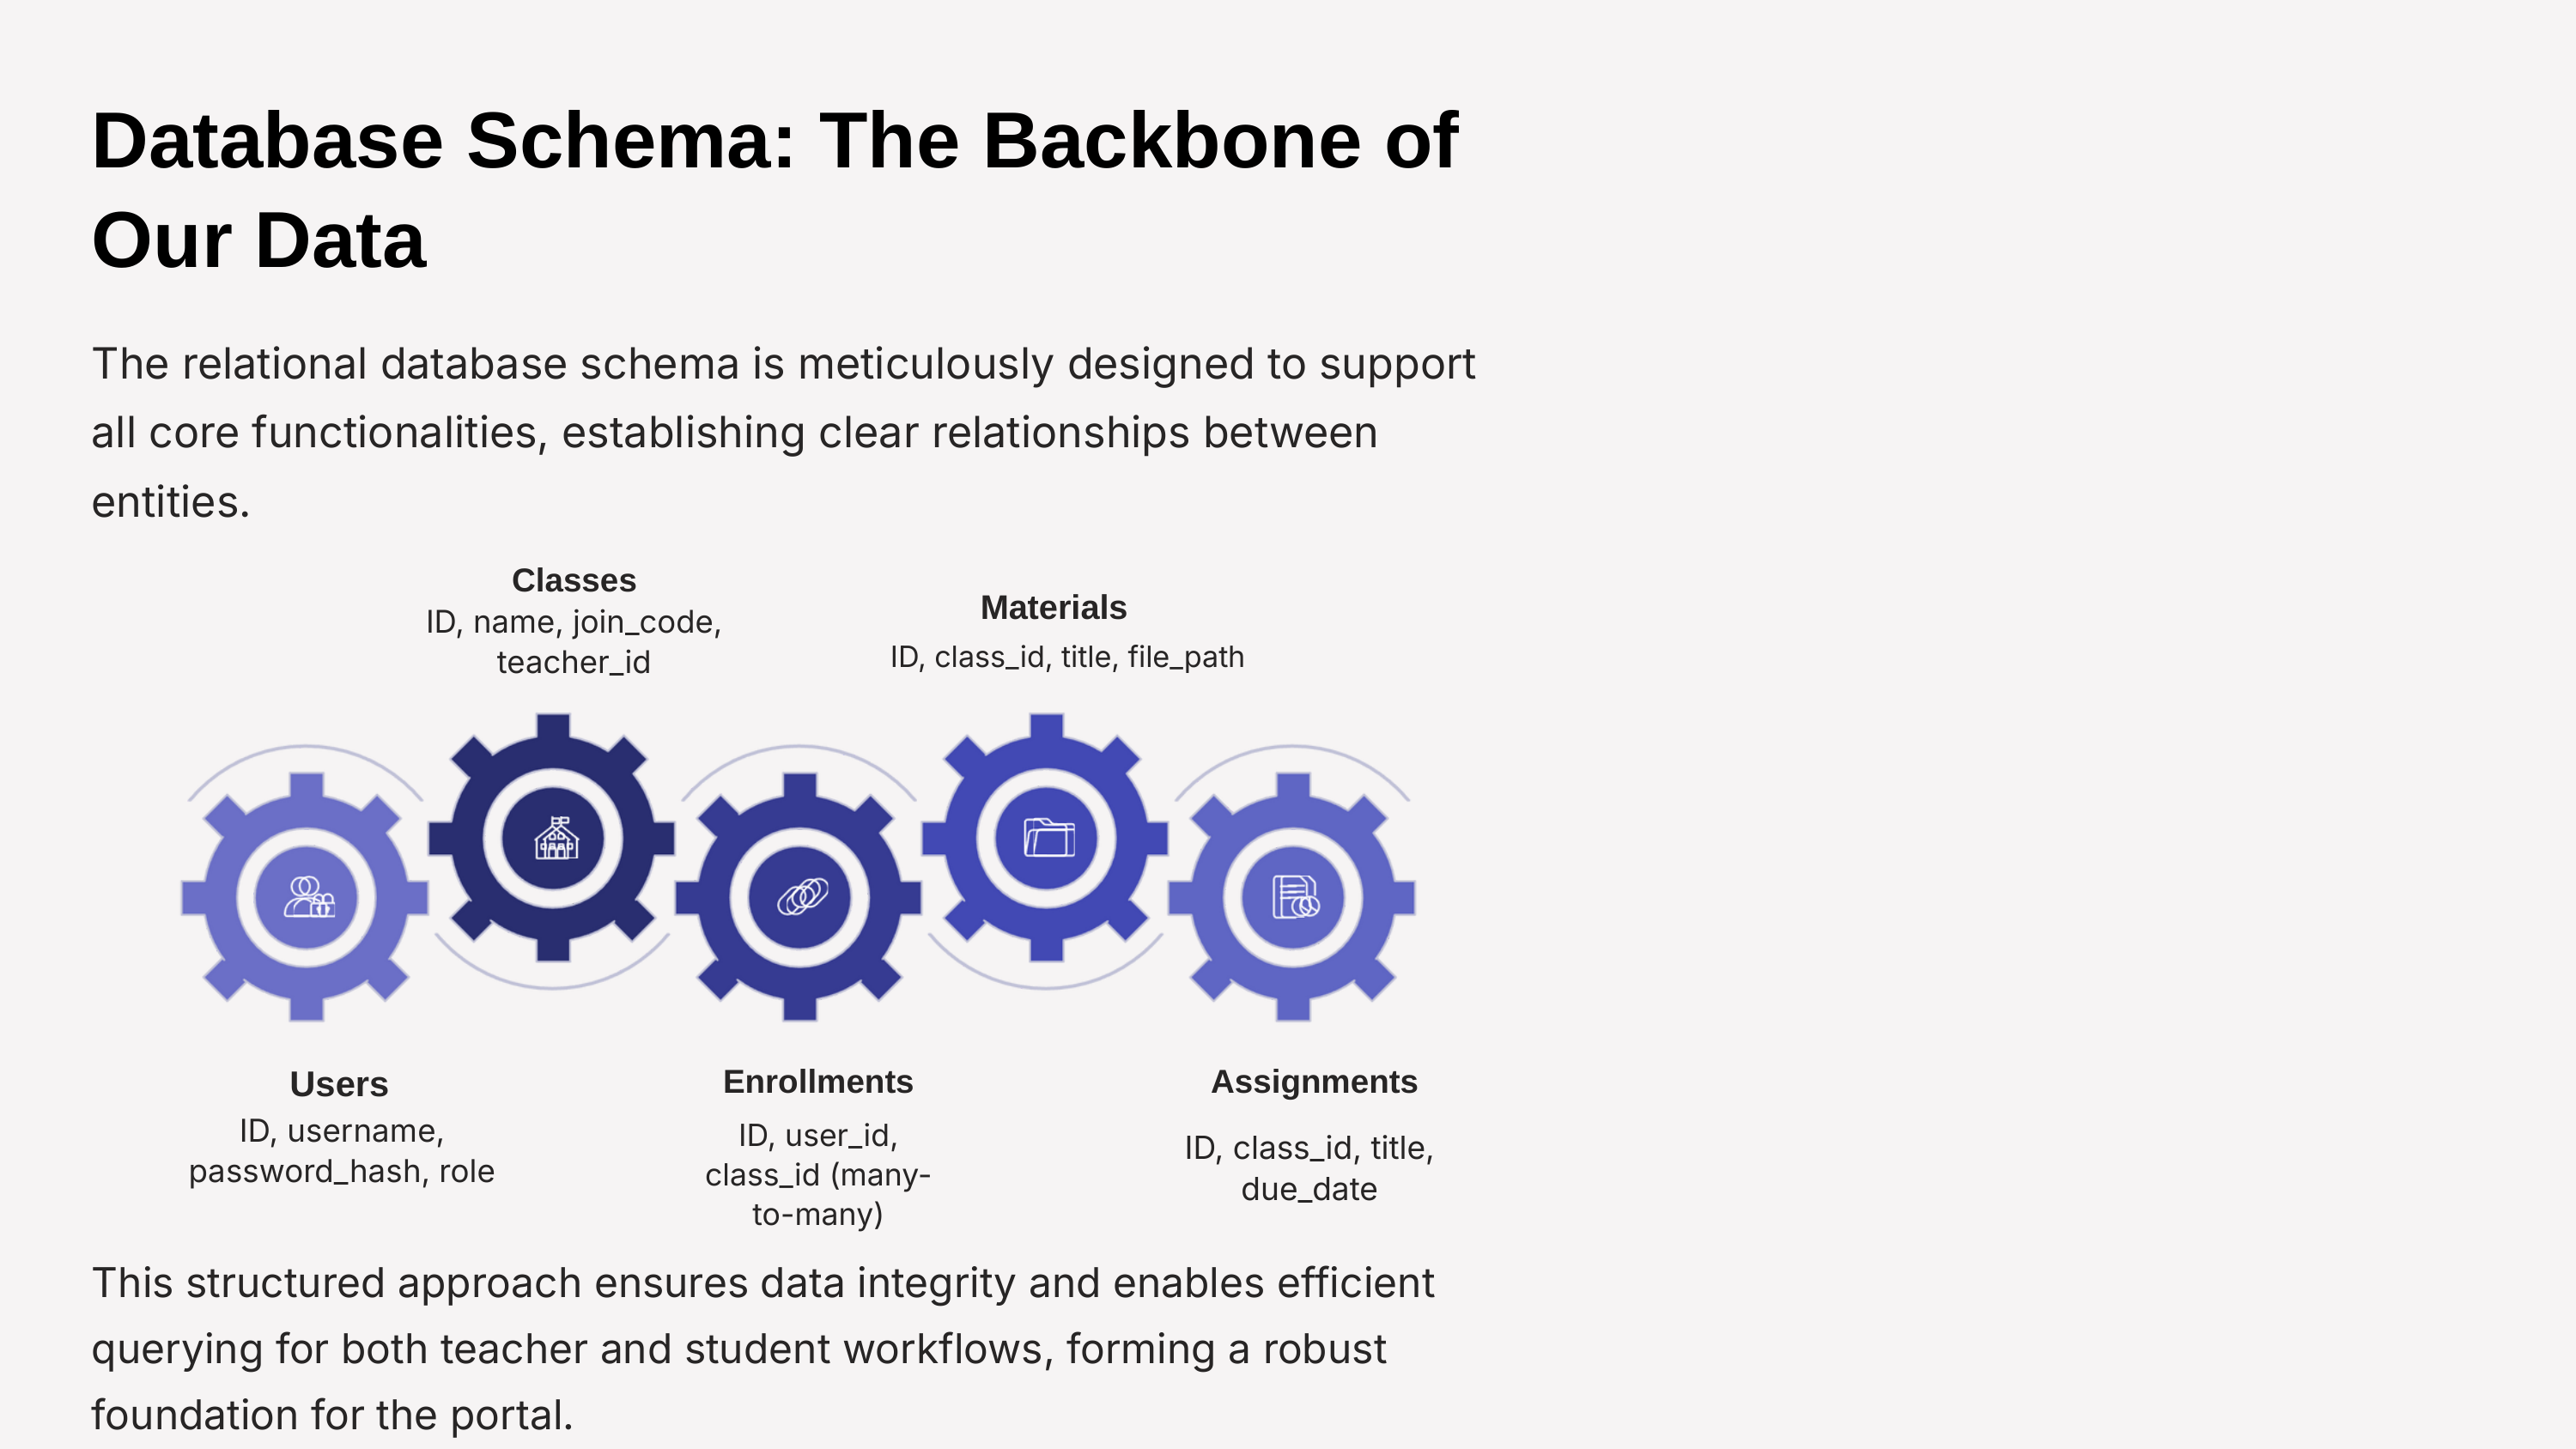

Database Schema: The Backbone of Our Data
The relational database schema is meticulously designed to support all core functionalities, establishing clear relationships between entities.

Classes
Materials
ID, name, join_code, teacher_id
ID, class_id, title, file_path

Users
Enrollments
Assignments
ID, username, password_hash, role
ID, user_id, class_id (many-to-many)
ID, class_id, title, due_date
This structured approach ensures data integrity and enables efficient querying for both teacher and student workflows, forming a robust foundation for the portal.